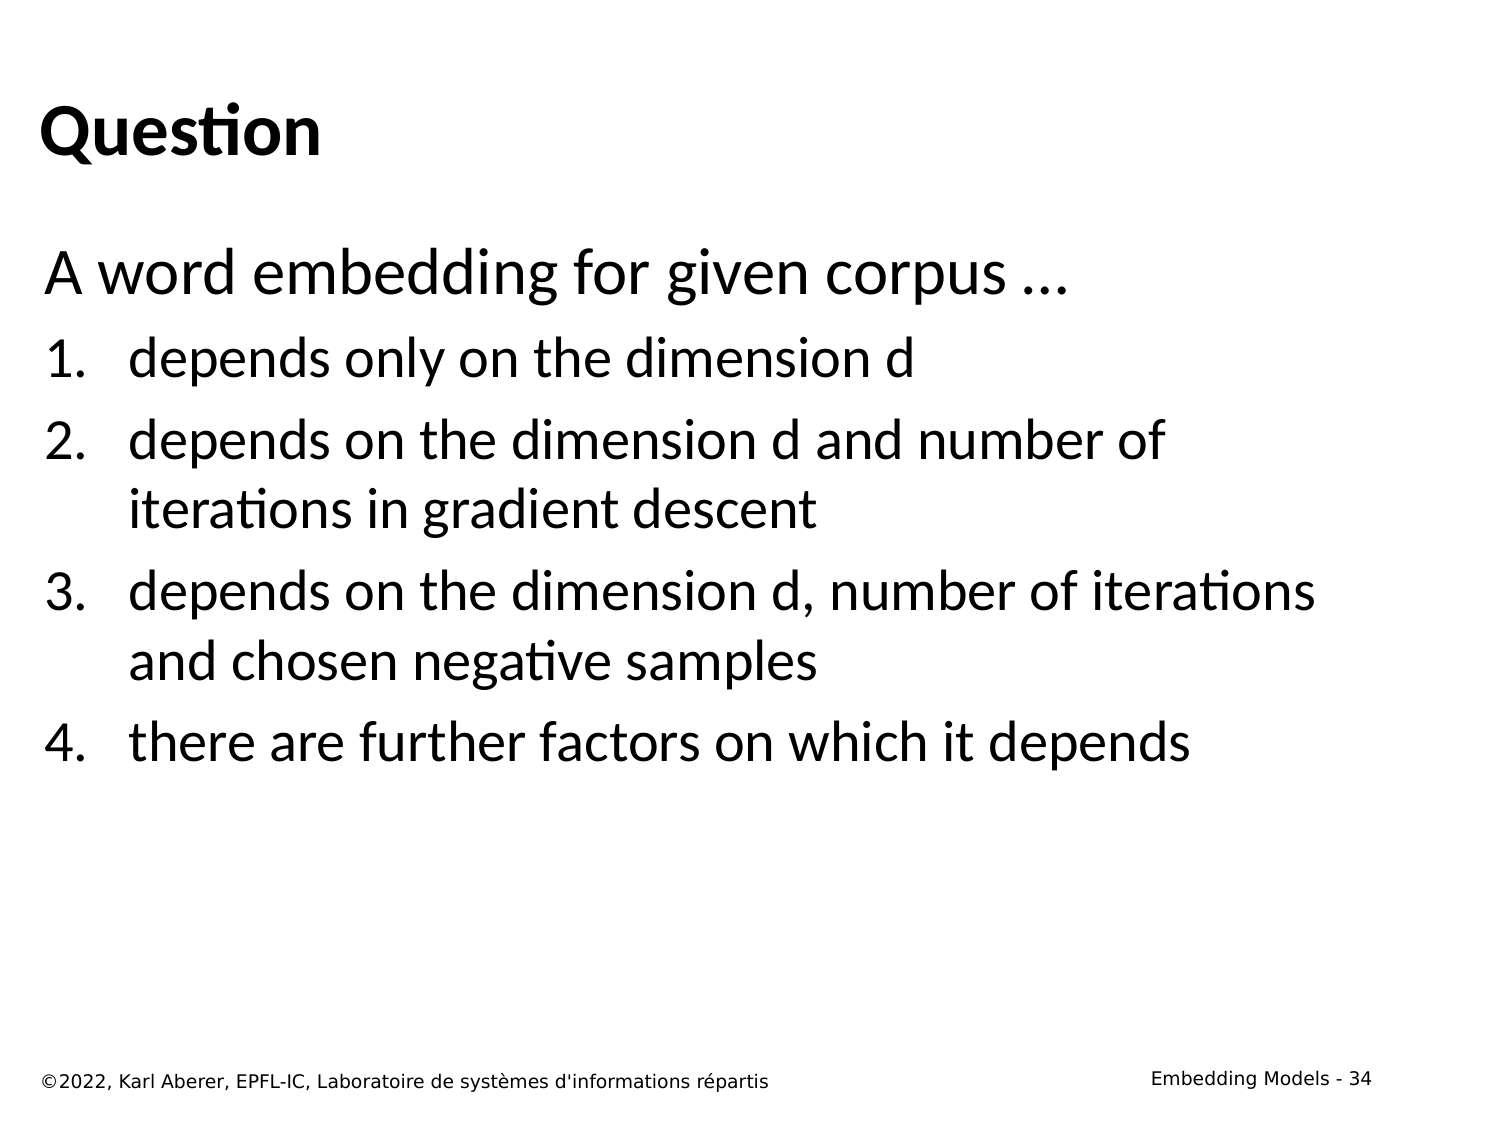

# Question
A word embedding for given corpus …
depends only on the dimension d
depends on the dimension d and number of iterations in gradient descent
depends on the dimension d, number of iterations and chosen negative samples
there are further factors on which it depends
©2022, Karl Aberer, EPFL-IC, Laboratoire de systèmes d'informations répartis